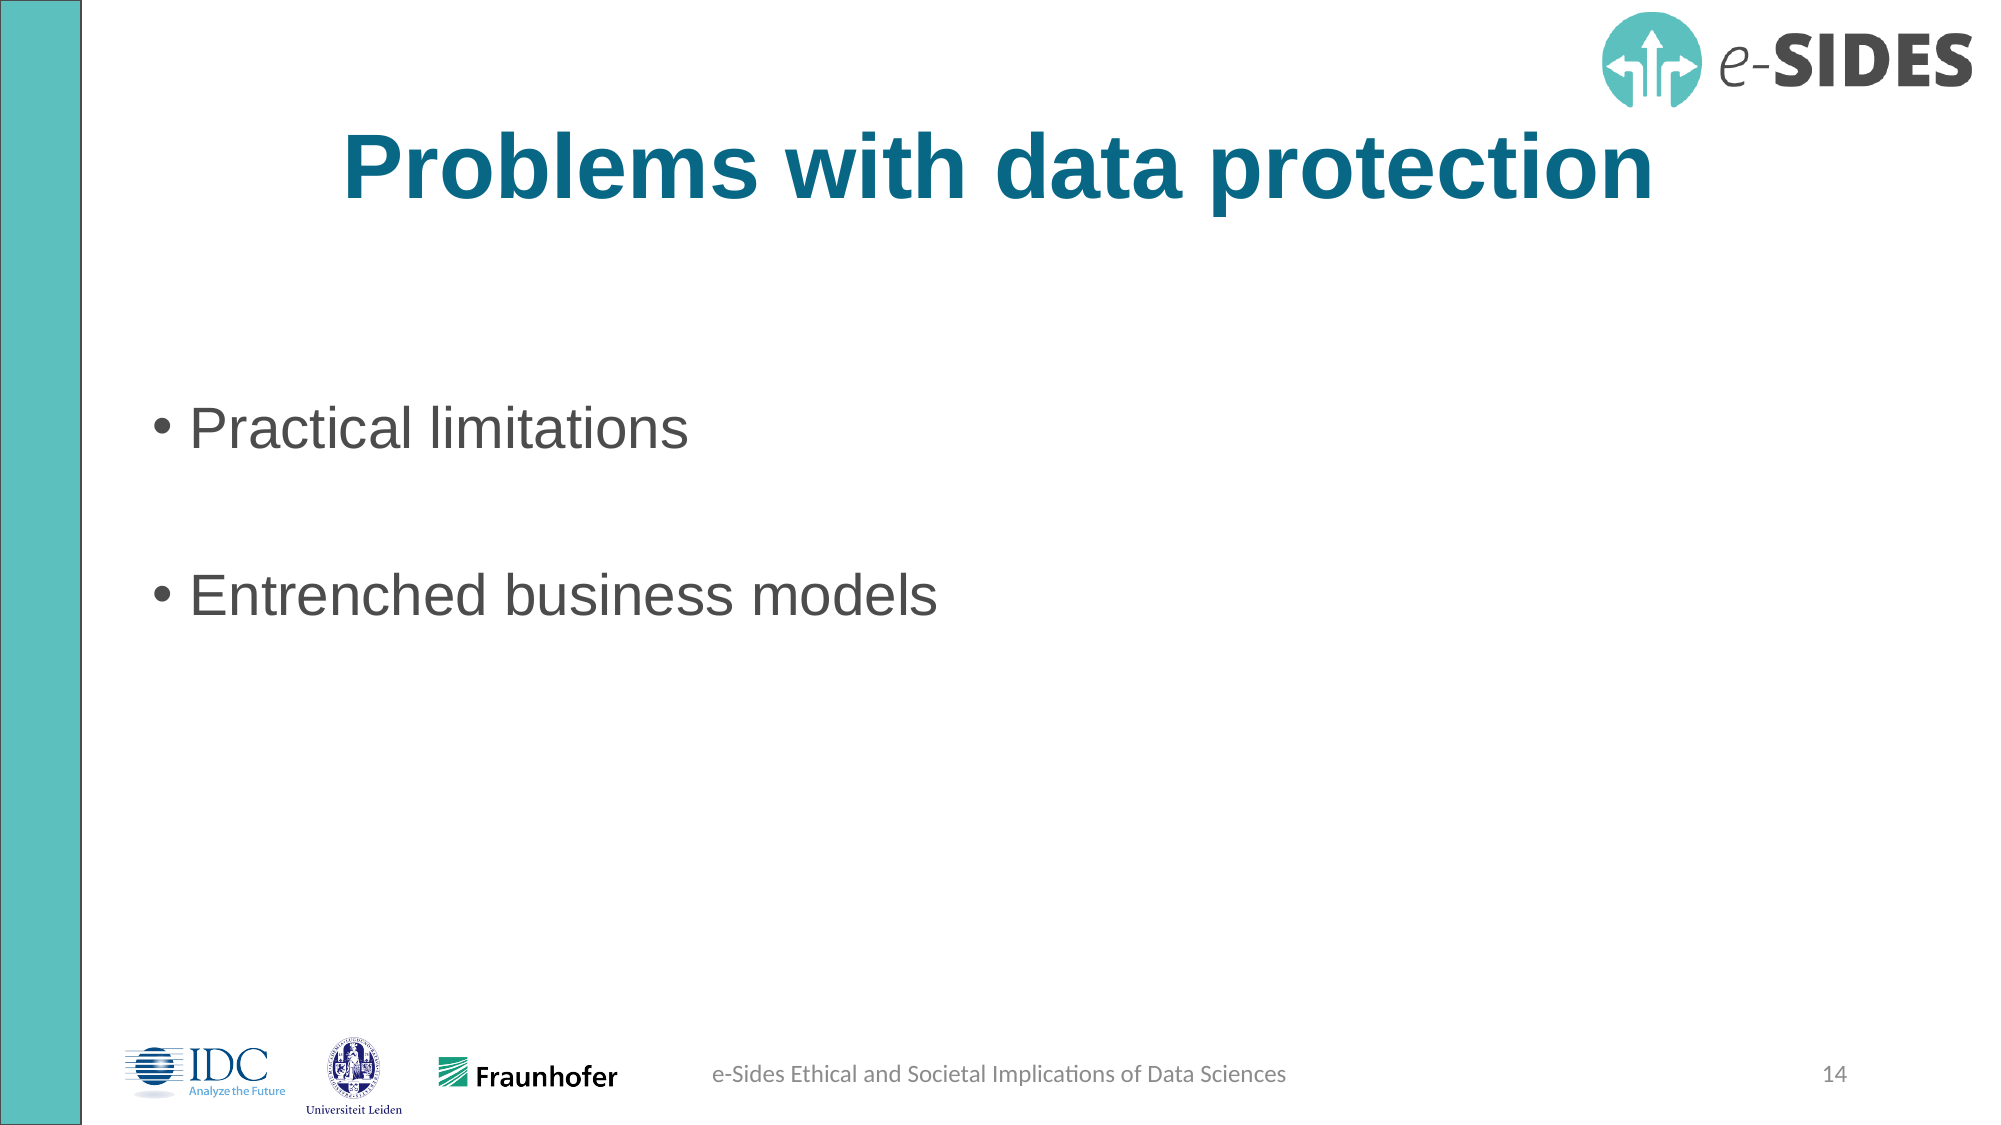

# Problems with data protection

Practical limitations

Entrenched business models

e-Sides Ethical and Societal Implications of Data Sciences
14